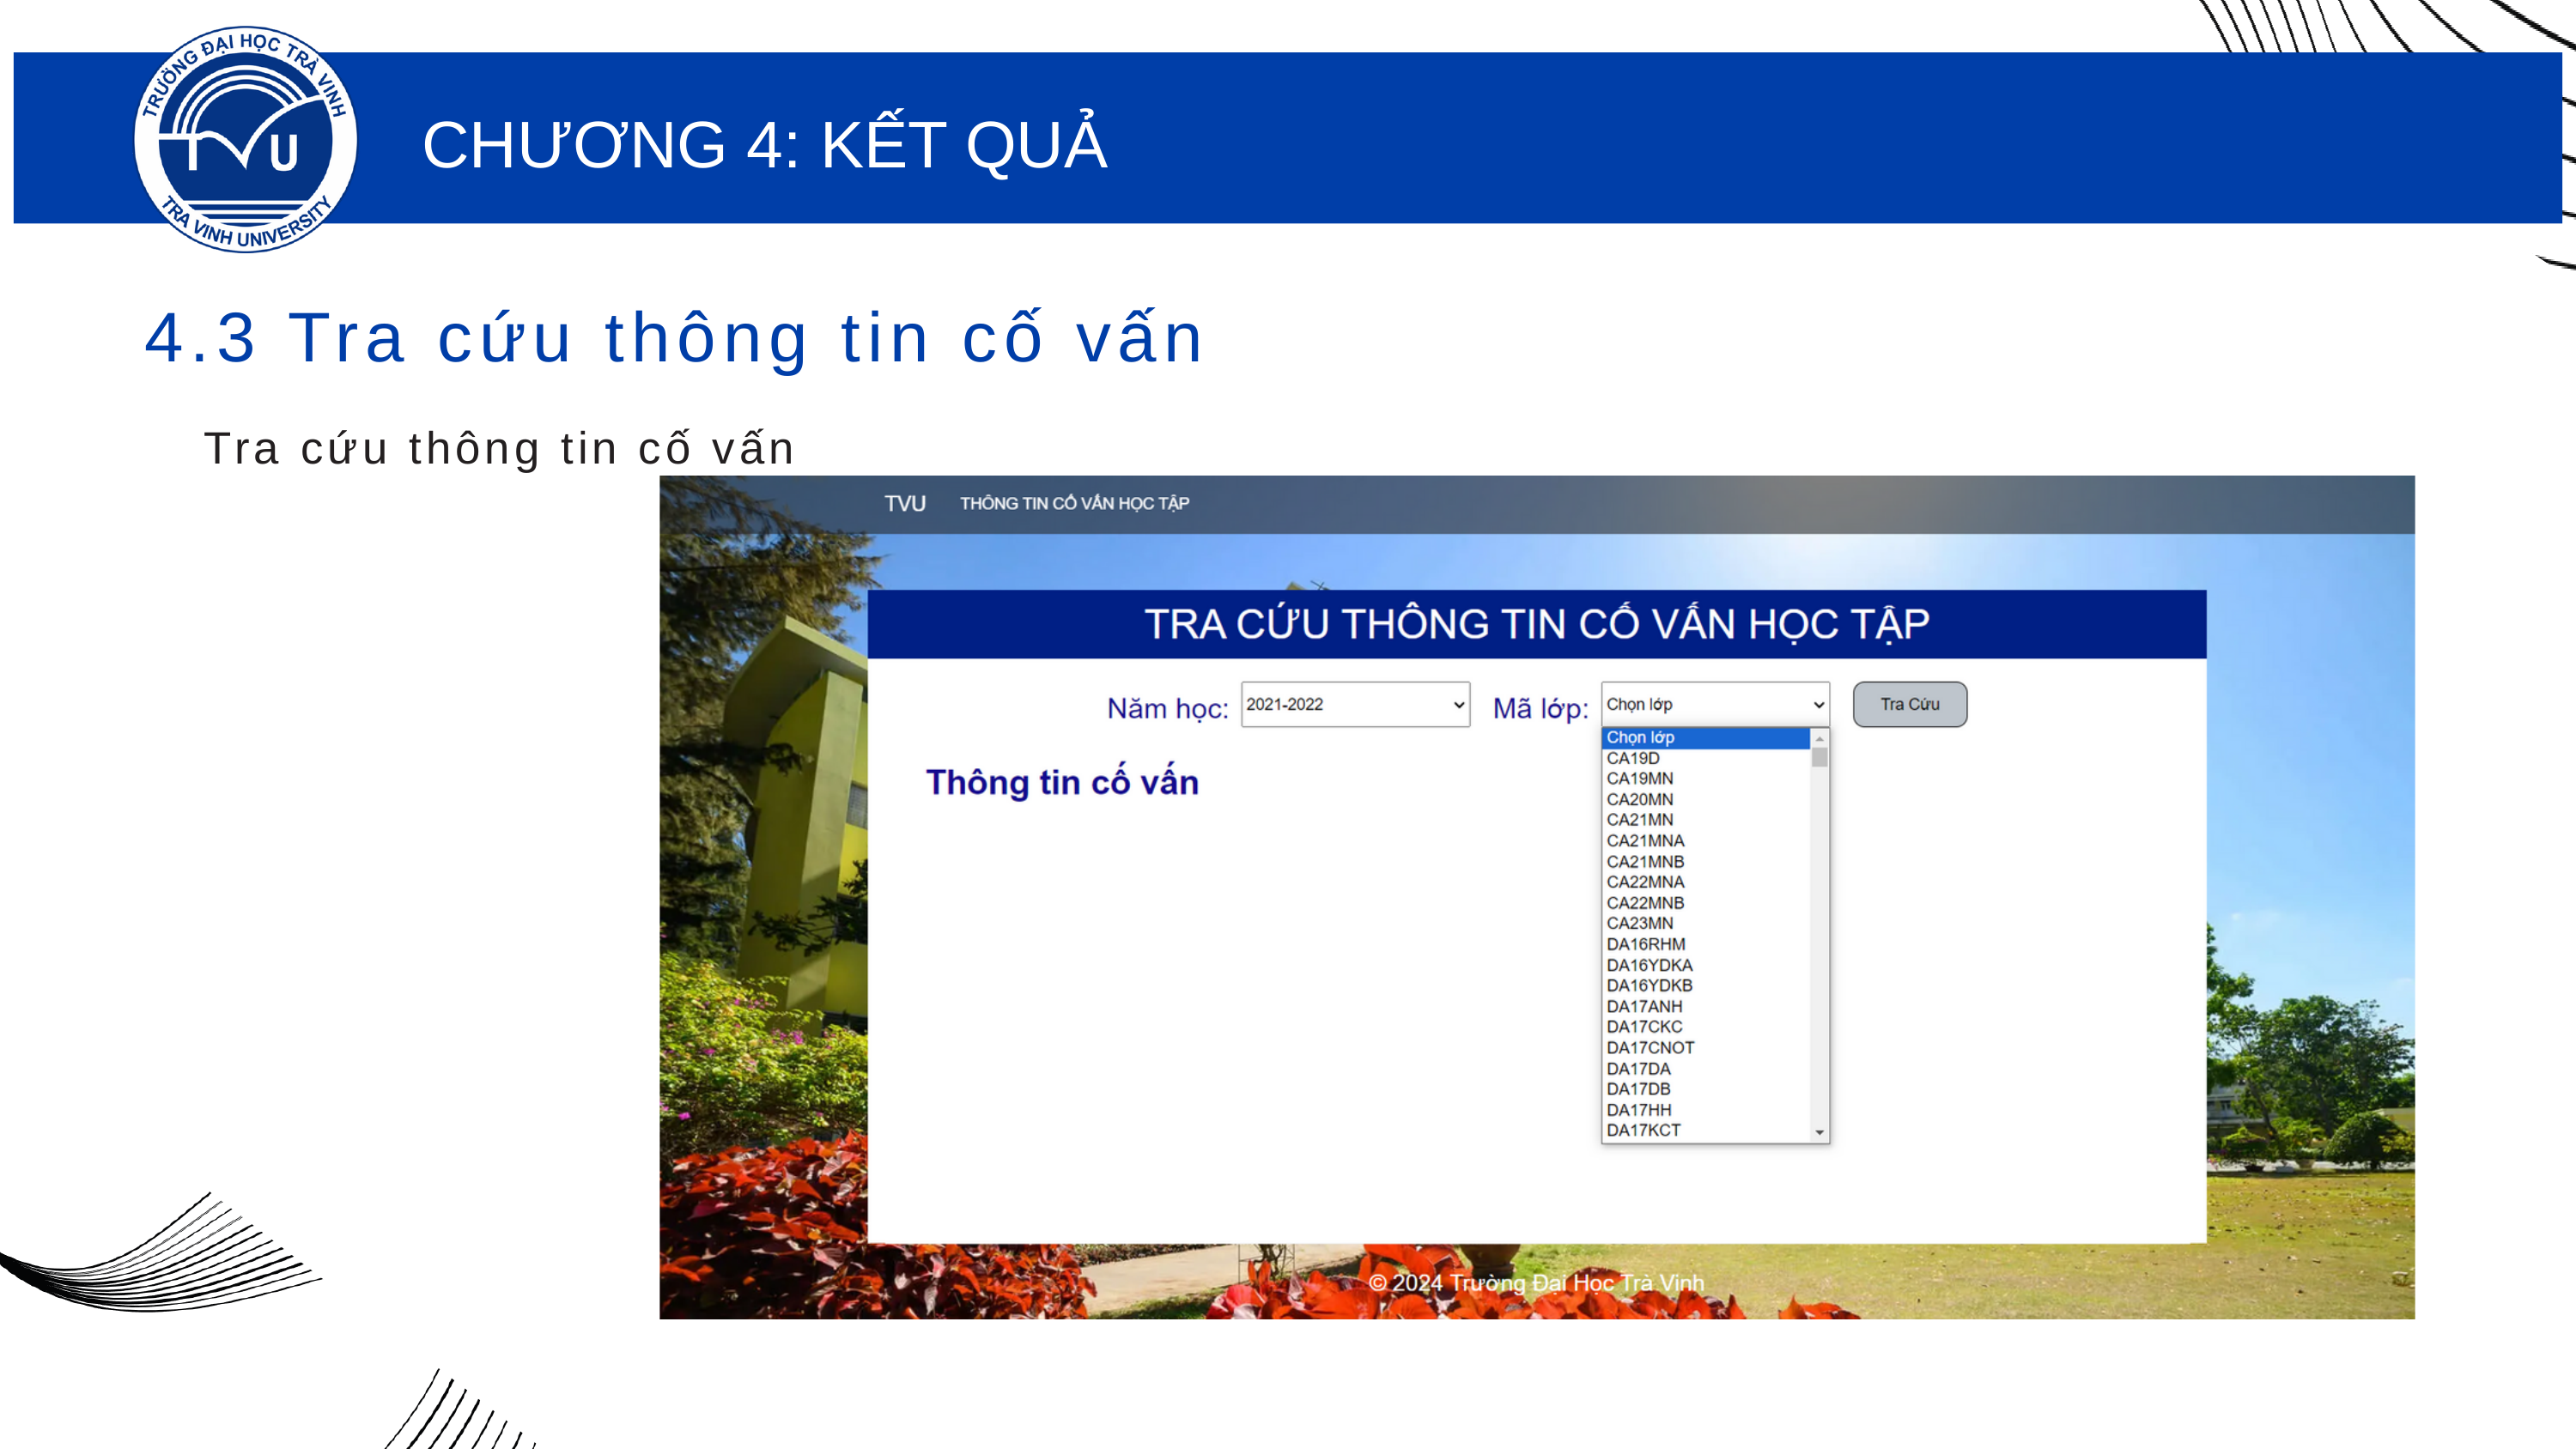

CHƯƠNG 4: KẾT QUẢ
4.3 Tra cứu thông tin cố vấn
1
Tra cứu thông tin cố vấn

3